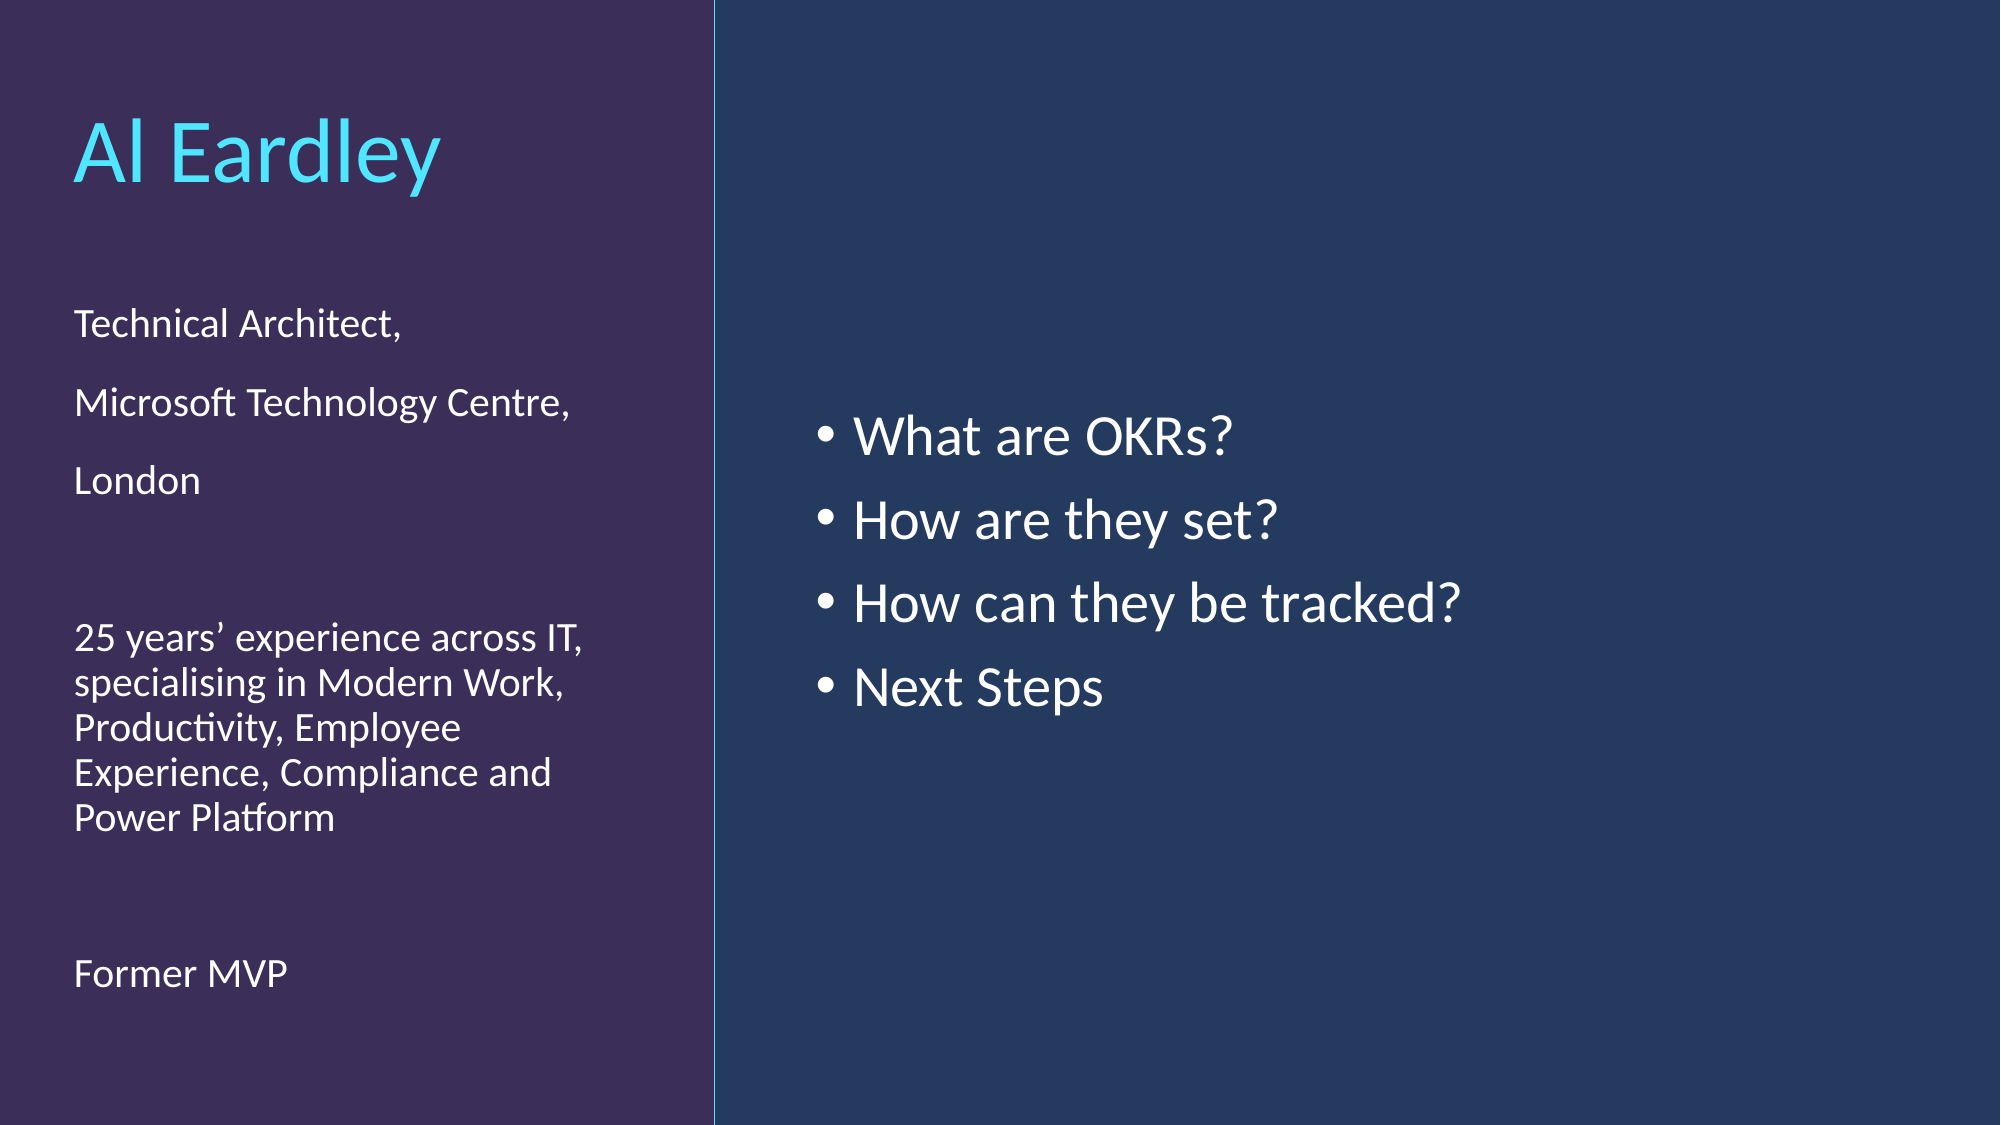

# Al Eardley
What are OKRs?
How are they set?
How can they be tracked?
Next Steps

Technical Architect,
Microsoft Technology Centre,
London

25 years’ experience across IT, specialising in Modern Work, Productivity, Employee Experience, Compliance and Power Platform

Former MVP